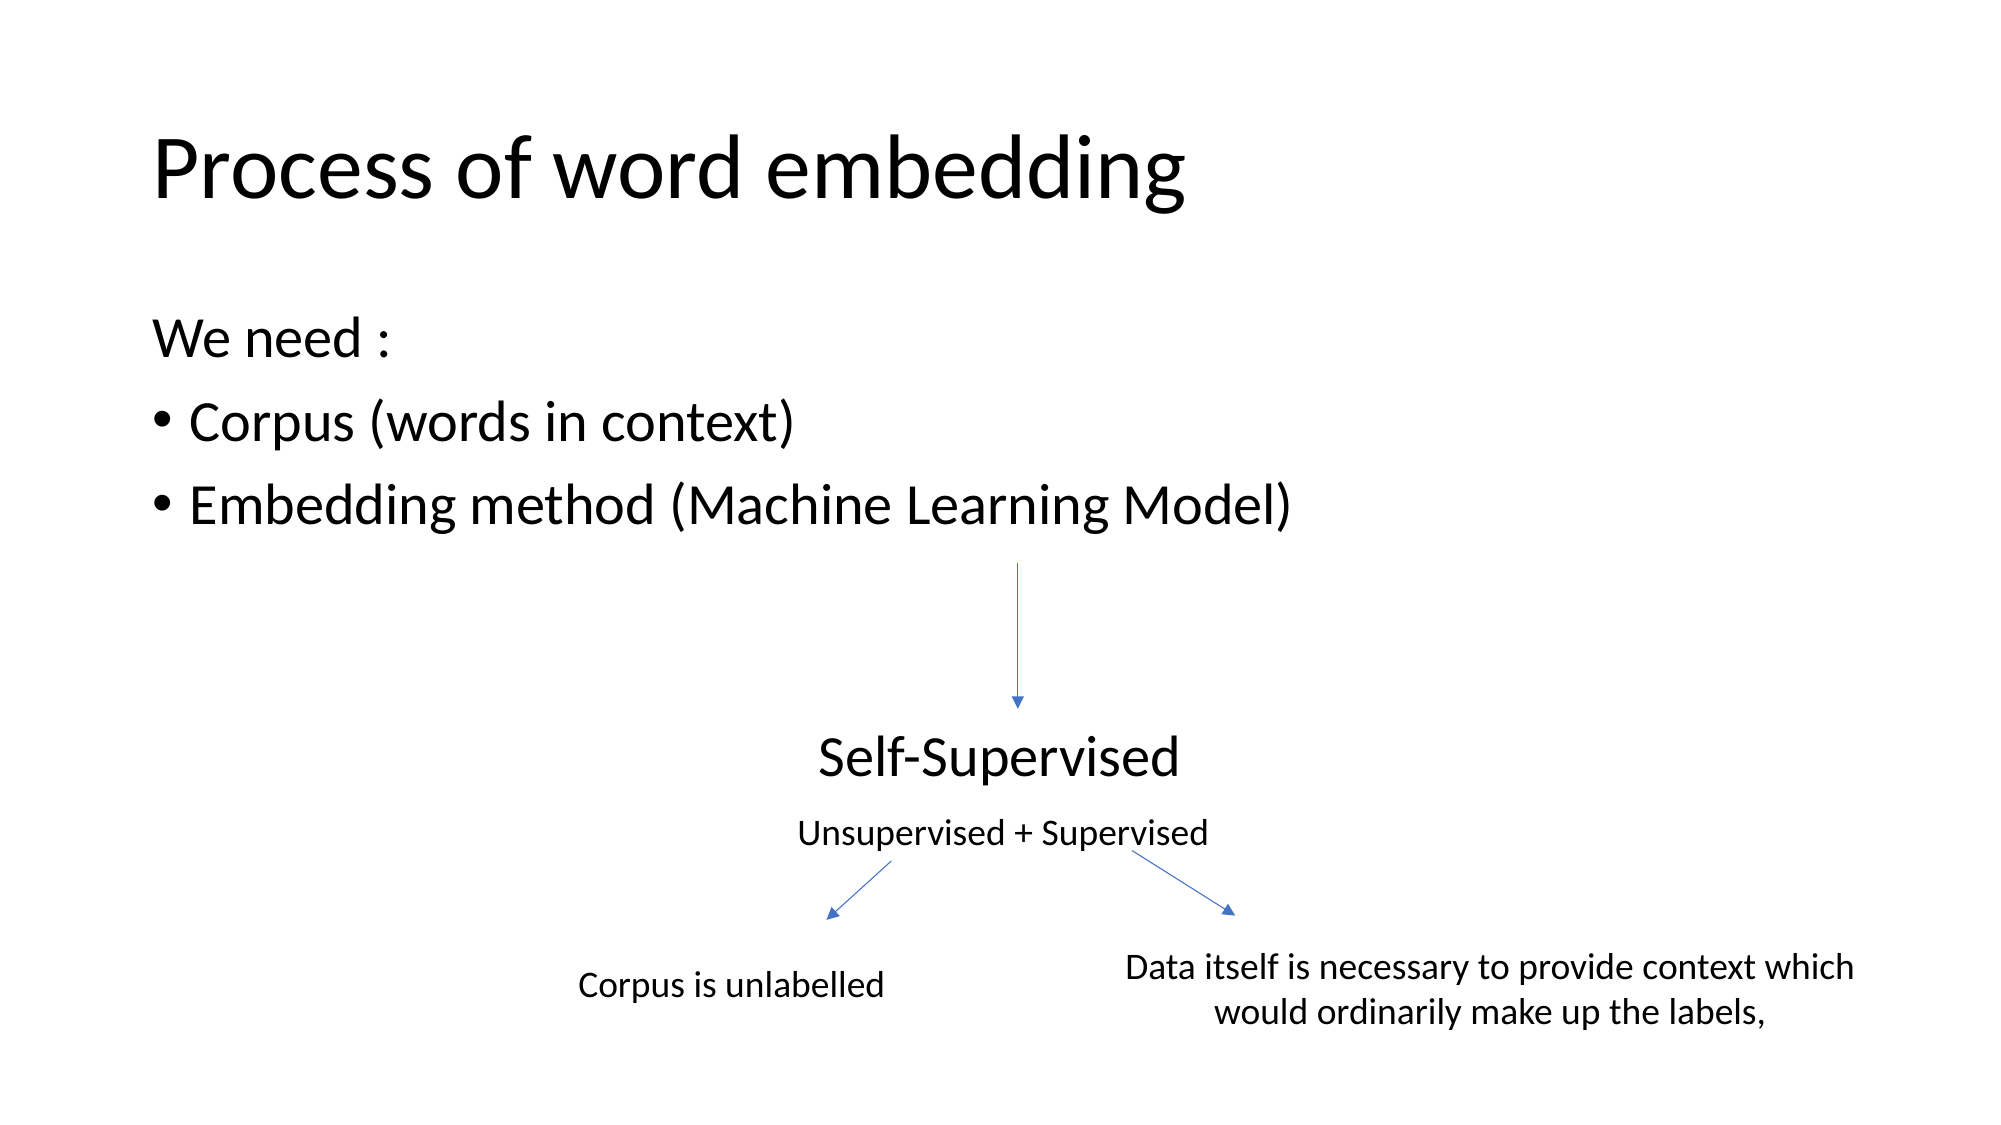

# Process of word embedding
We need :
Corpus (words in context)
Embedding method (Machine Learning Model)

				     Self-Supervised

Unsupervised + Supervised
Data itself is necessary to provide context which would ordinarily make up the labels,
Corpus is unlabelled